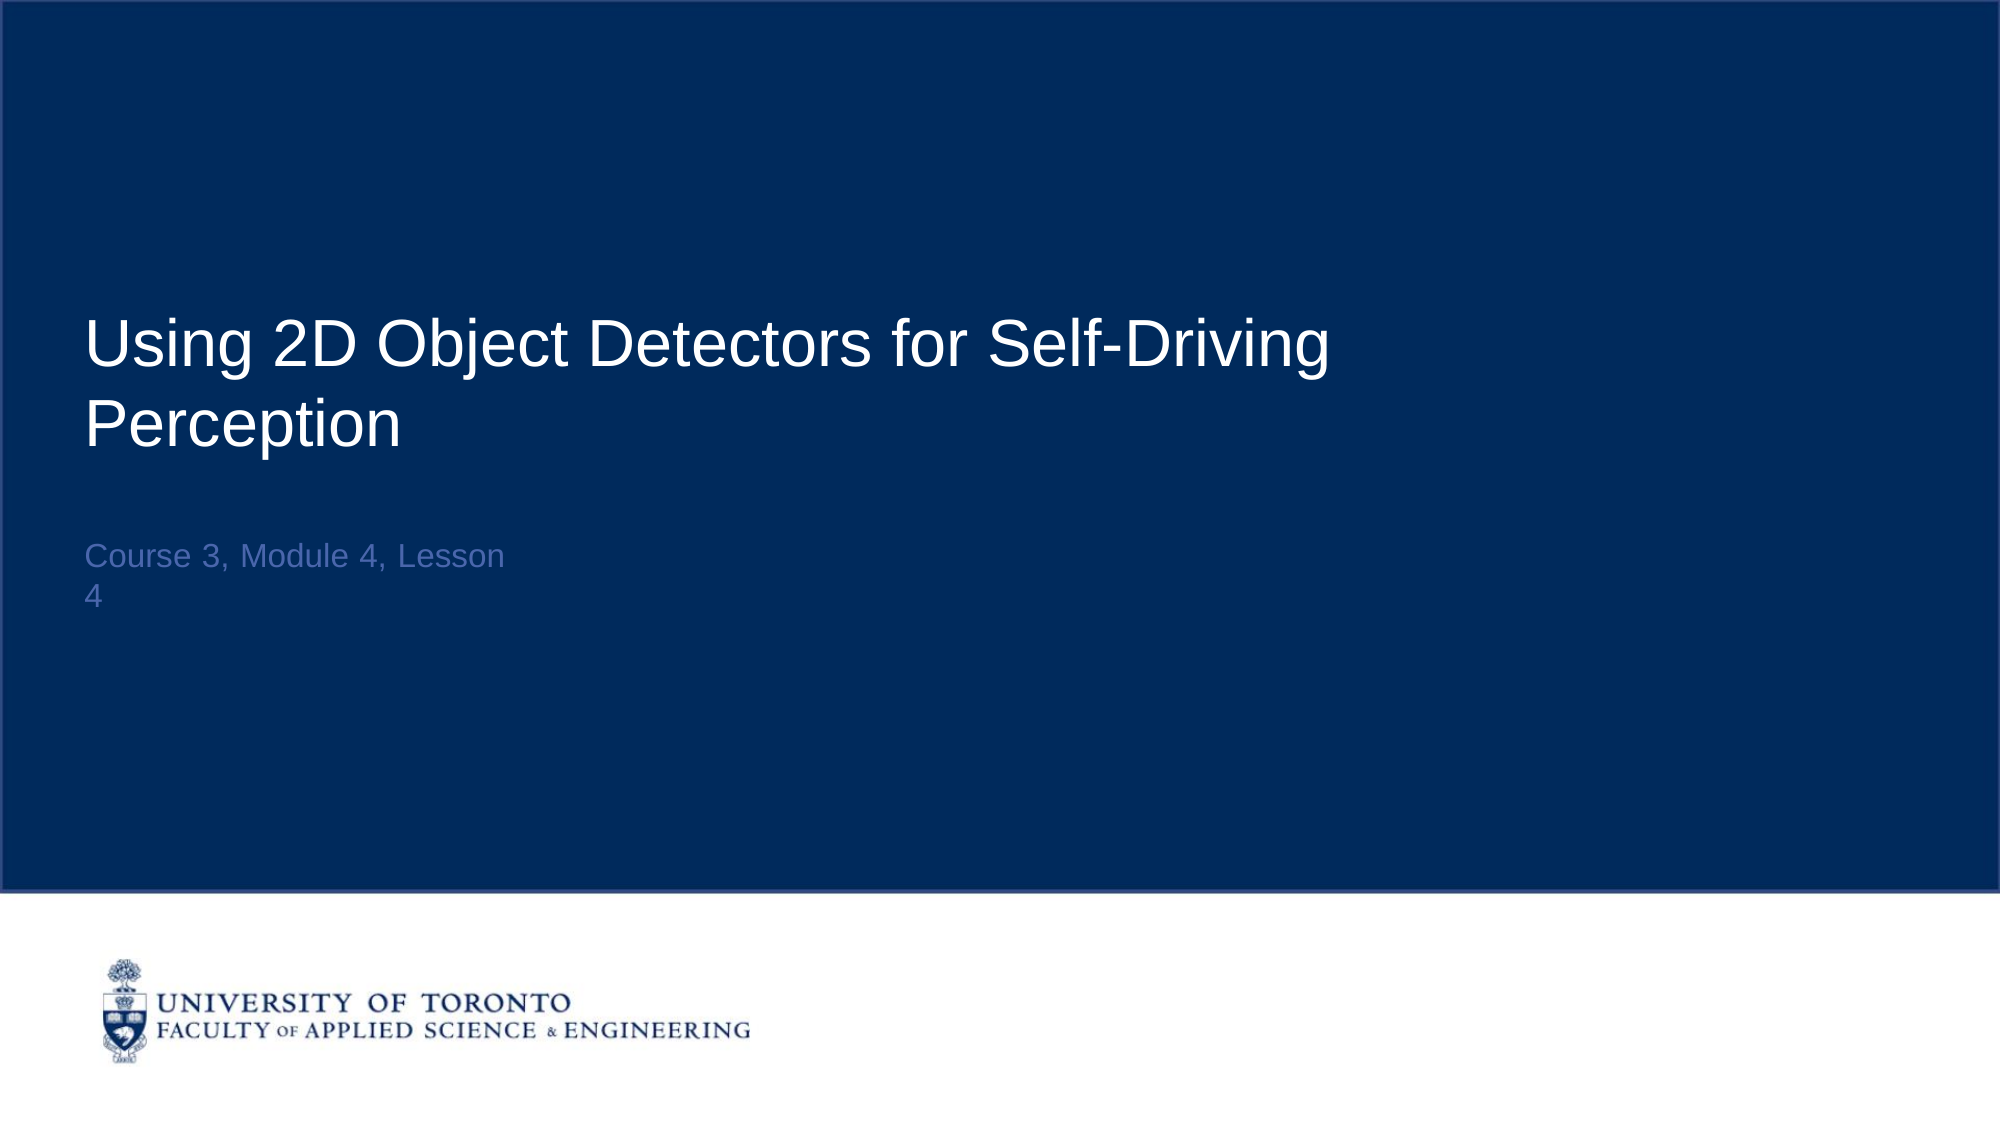

Using 2D Object Detectors for Self-Driving
Perception
Course 3, Module 4, Lesson 4